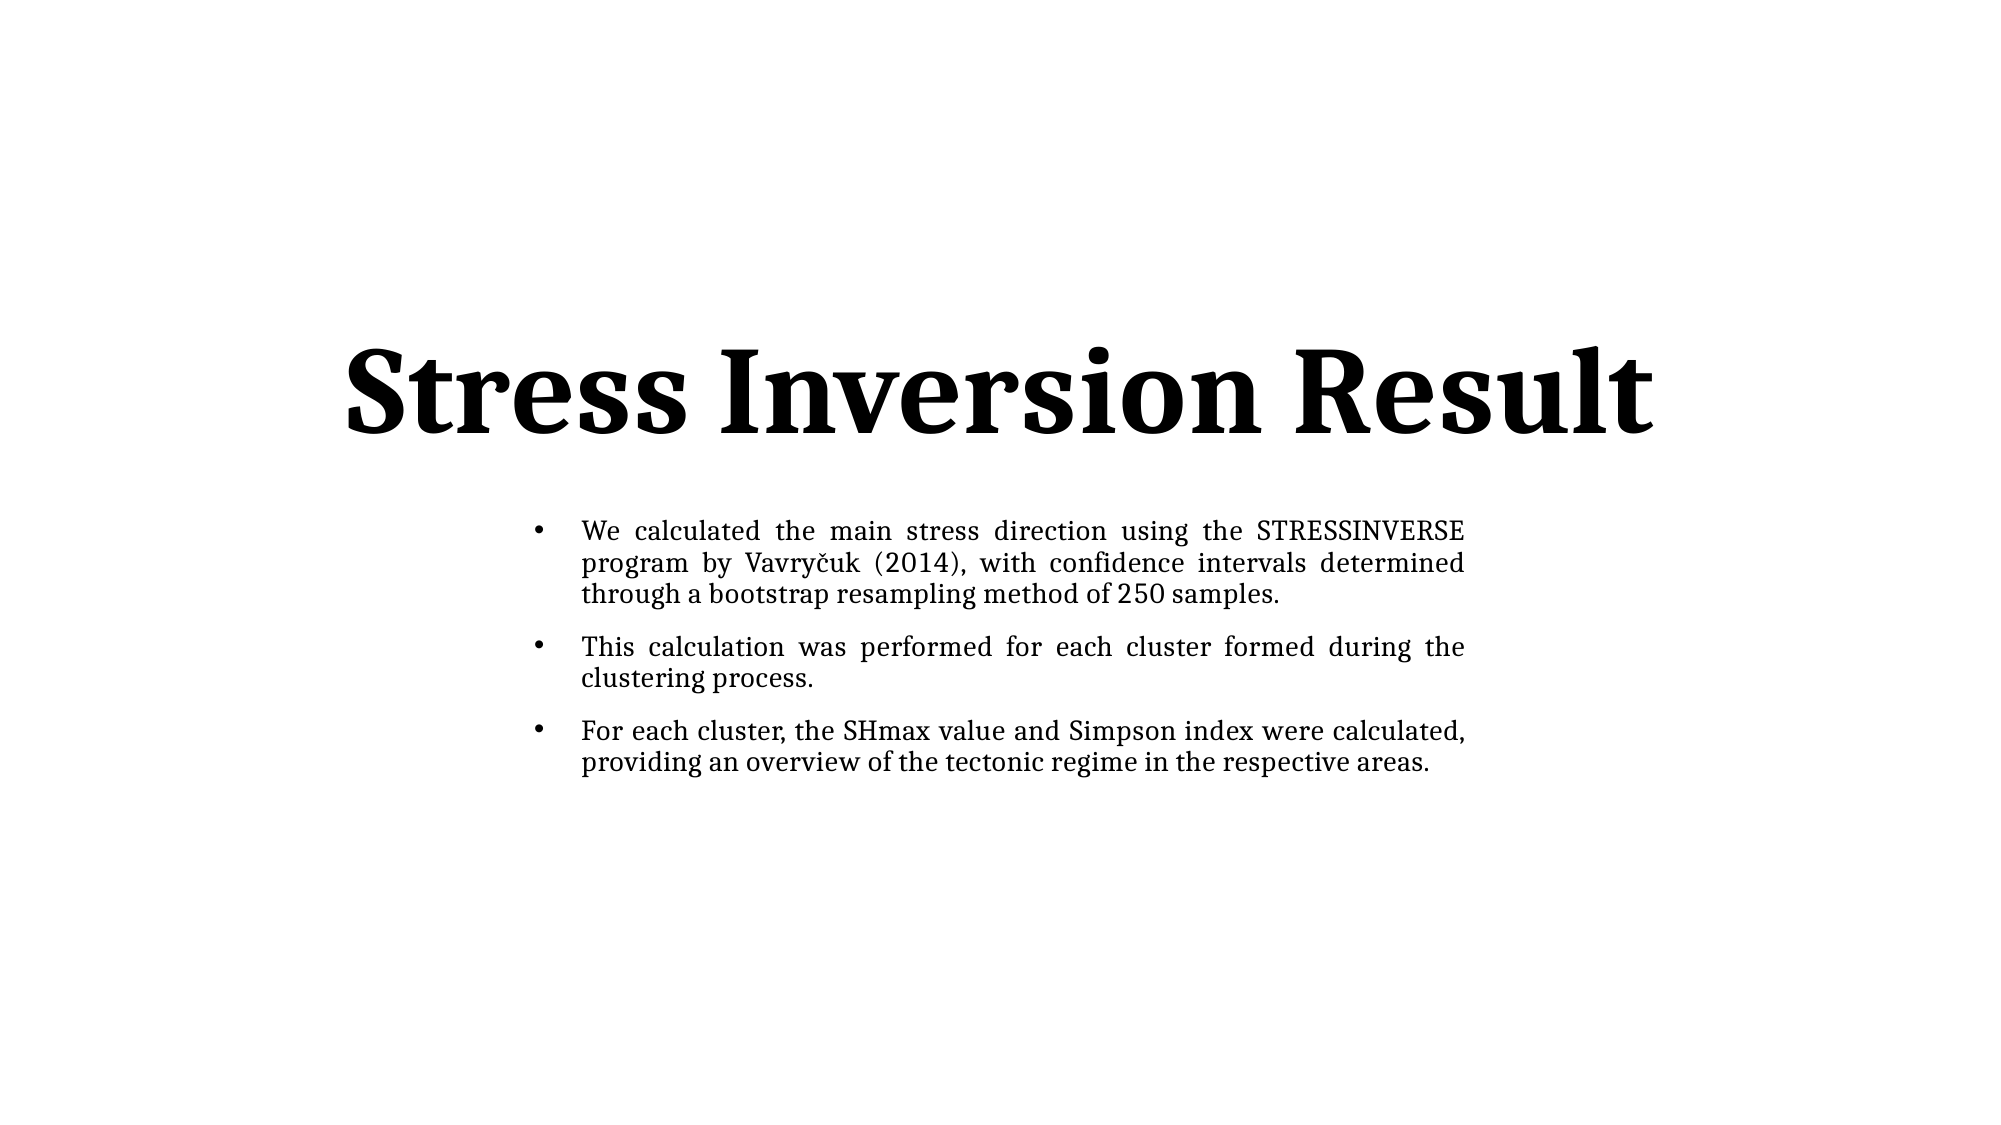

Stress Inversion Result
We calculated the main stress direction using the STRESSINVERSE program by Vavryčuk (2014), with confidence intervals determined through a bootstrap resampling method of 250 samples.
This calculation was performed for each cluster formed during the clustering process.
For each cluster, the SHmax value and Simpson index were calculated, providing an overview of the tectonic regime in the respective areas.